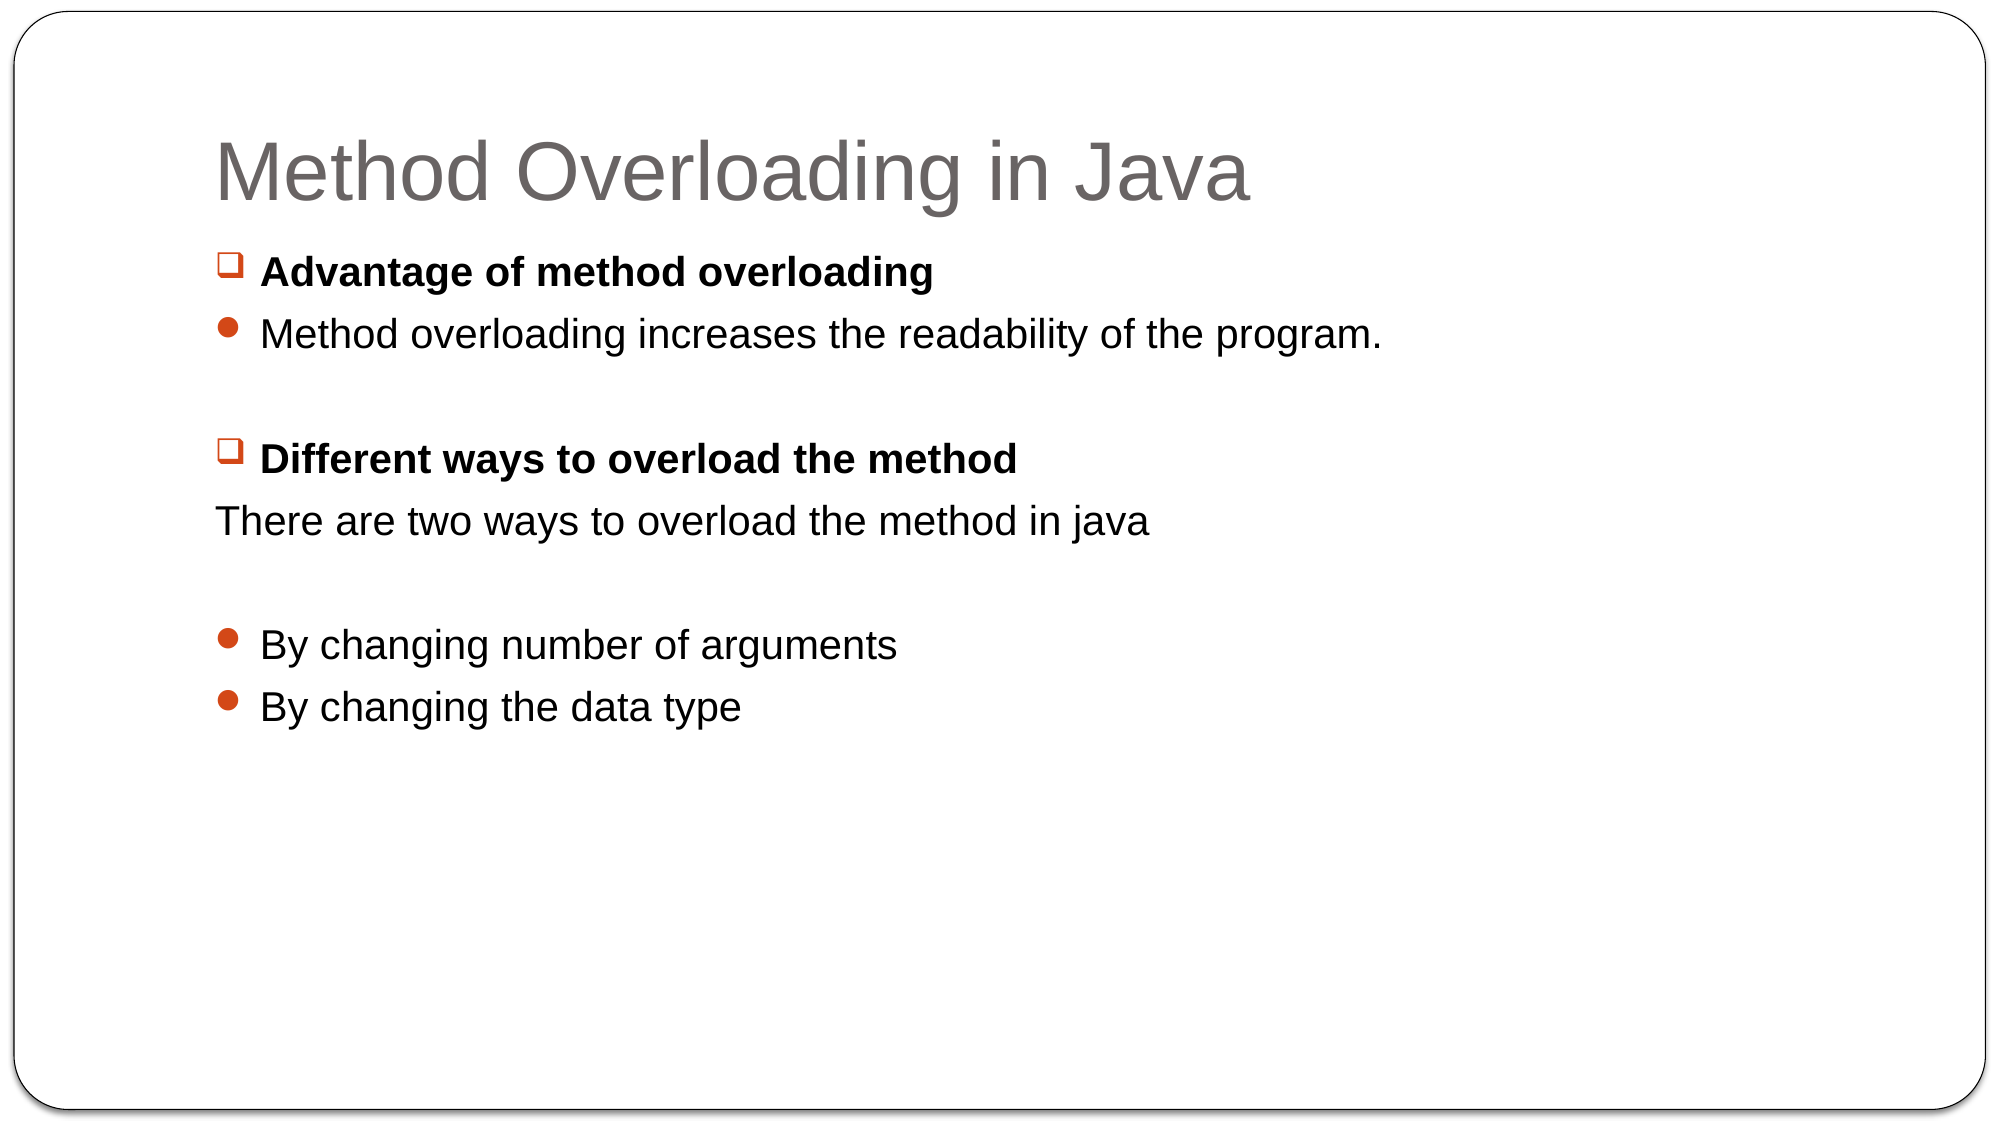

# Method Overloading in Java
Advantage of method overloading
Method overloading increases the readability of the program.

Different ways to overload the method
There are two ways to overload the method in java

By changing number of arguments
By changing the data type